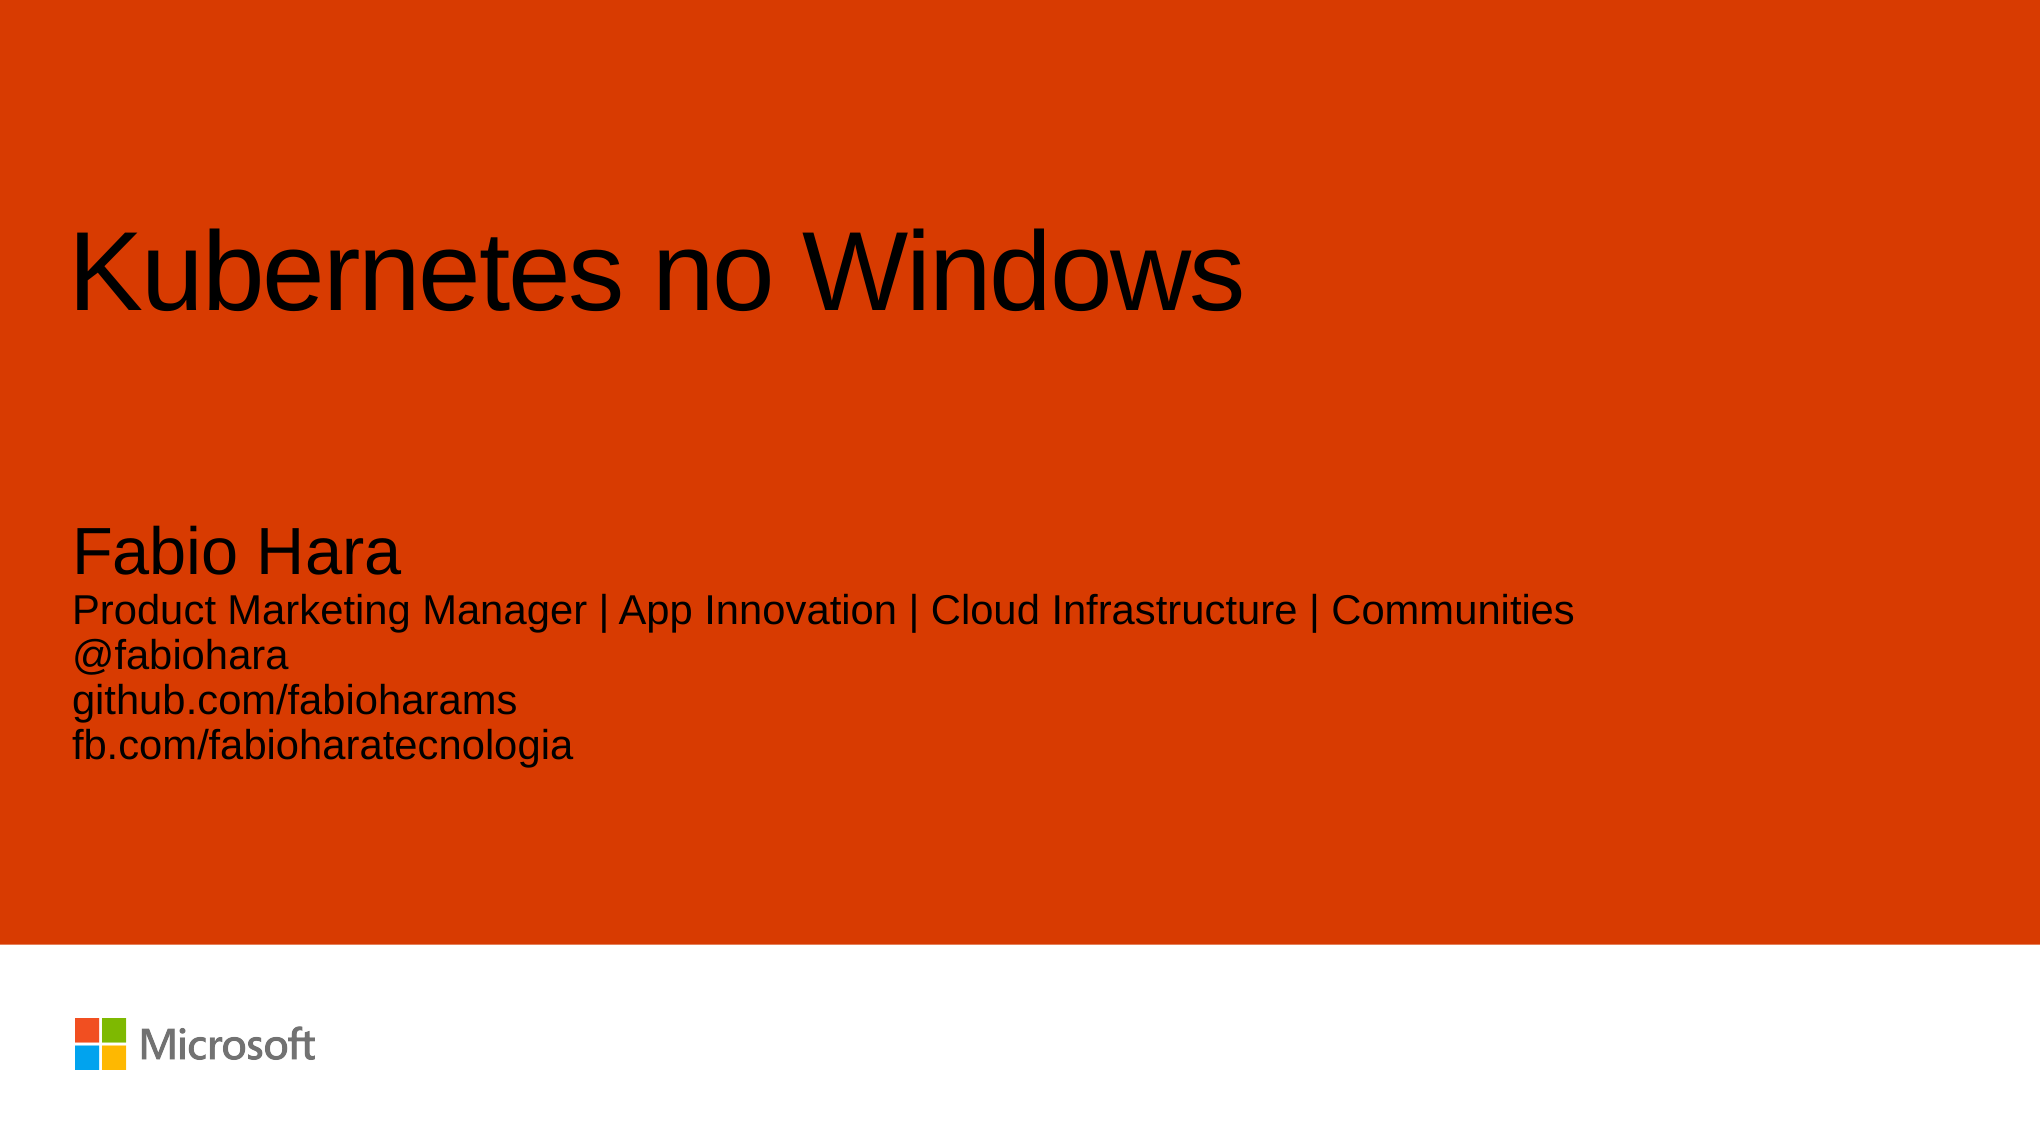

# Kubernetes no Windows
Fabio Hara
Product Marketing Manager | App Innovation | Cloud Infrastructure | Communities
@fabiohara
github.com/fabioharams
fb.com/fabioharatecnologia